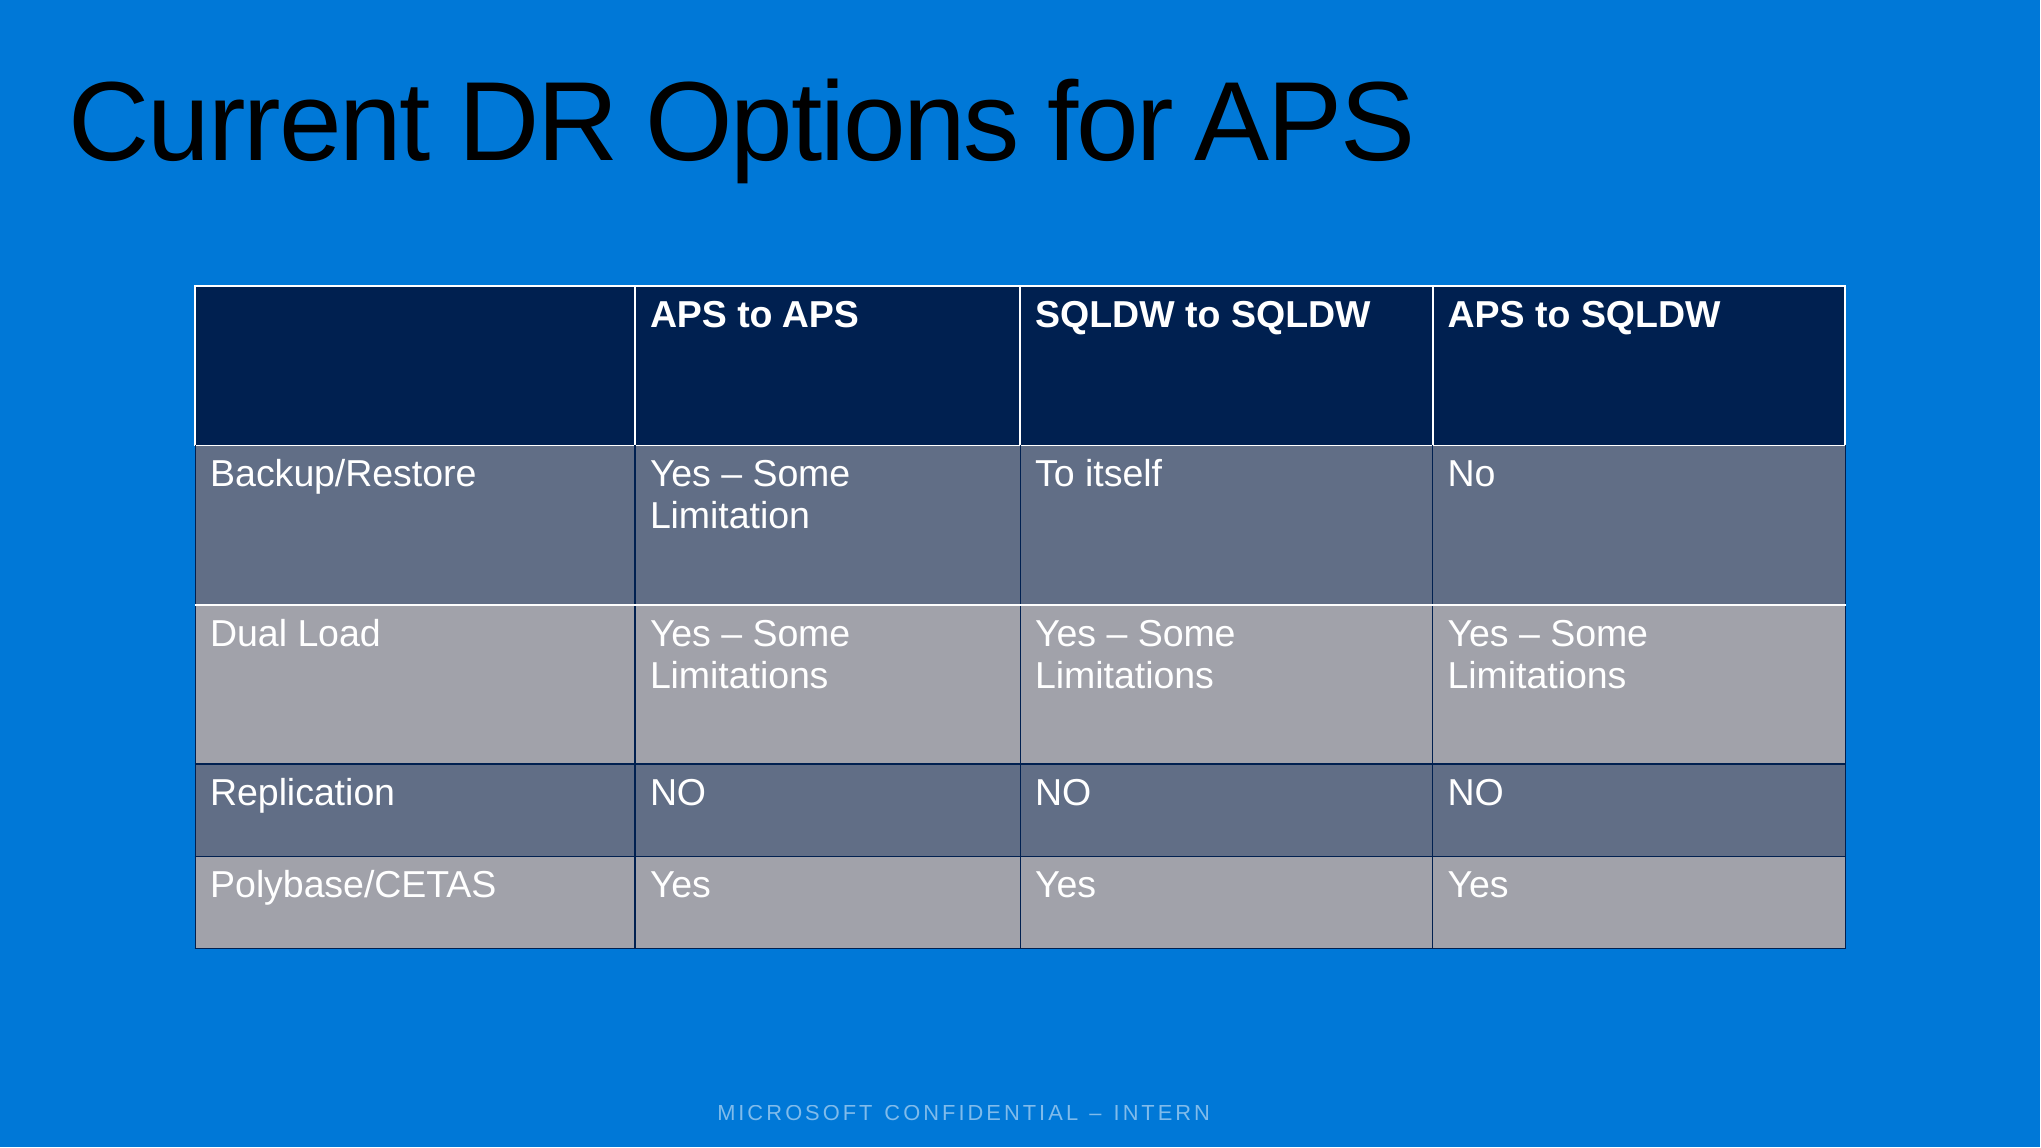

# Current DR Options for APS
|  | APS to APS | SQLDW to SQLDW | APS to SQLDW |
| --- | --- | --- | --- |
| Backup/Restore | Yes – Some Limitation | To itself | No |
| Dual Load | Yes – Some Limitations | Yes – Some Limitations | Yes – Some Limitations |
| Replication | NO | NO | NO |
| Polybase/CETAS | Yes | Yes | Yes |